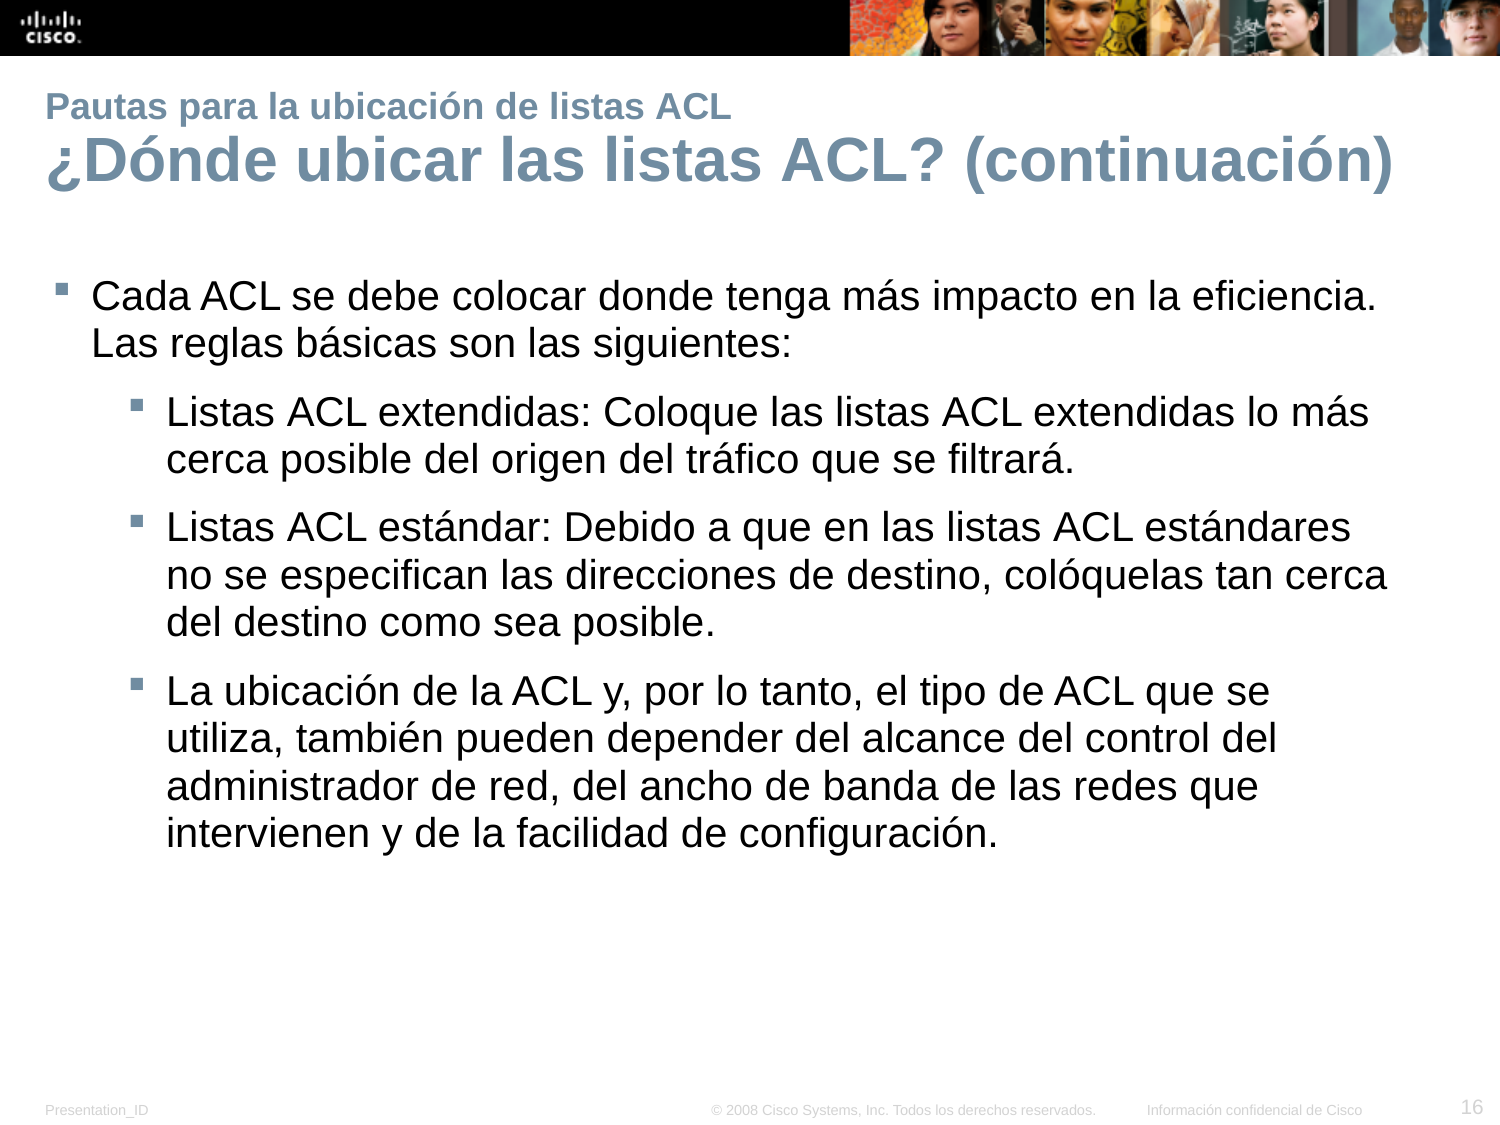

# Pautas para la ubicación de listas ACL ¿Dónde ubicar las listas ACL? (continuación)
Cada ACL se debe colocar donde tenga más impacto en la eficiencia. Las reglas básicas son las siguientes:
Listas ACL extendidas: Coloque las listas ACL extendidas lo más cerca posible del origen del tráfico que se filtrará.
Listas ACL estándar: Debido a que en las listas ACL estándares no se especifican las direcciones de destino, colóquelas tan cerca del destino como sea posible.
La ubicación de la ACL y, por lo tanto, el tipo de ACL que se utiliza, también pueden depender del alcance del control del administrador de red, del ancho de banda de las redes que intervienen y de la facilidad de configuración.